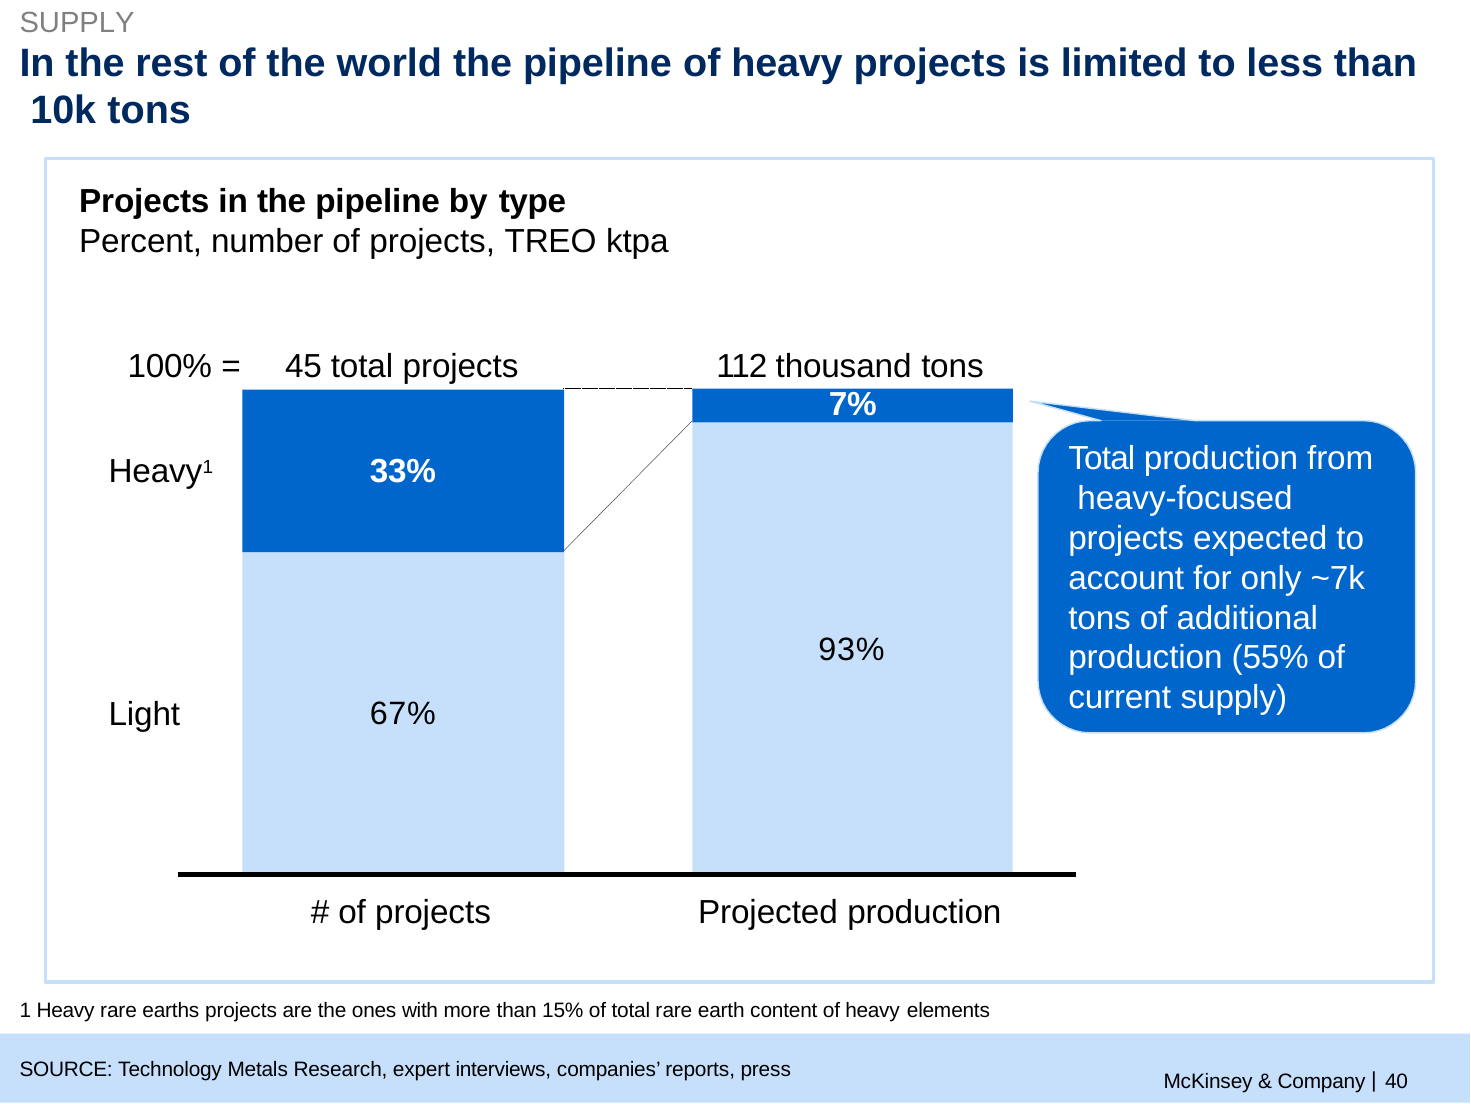

SUPPLY
# In the rest of the world the pipeline of heavy projects is limited to less than  10k tons

Projects in the pipeline by type
Percent, number of projects, TREO ktpa
100% =
45 total projects
112 thousand tons
7%

Total production from  heavy-focused  projects expected to  account for only ~7k  tons of additional  production (55% of  current supply)
Heavy1
33%
93%
67%
Light
# of projects
Projected production
1 Heavy rare earths projects are the ones with more than 15% of total rare earth content of heavy elements
McKinsey & Company | 40
SOURCE: Technology Metals Research, expert interviews, companies’ reports, press